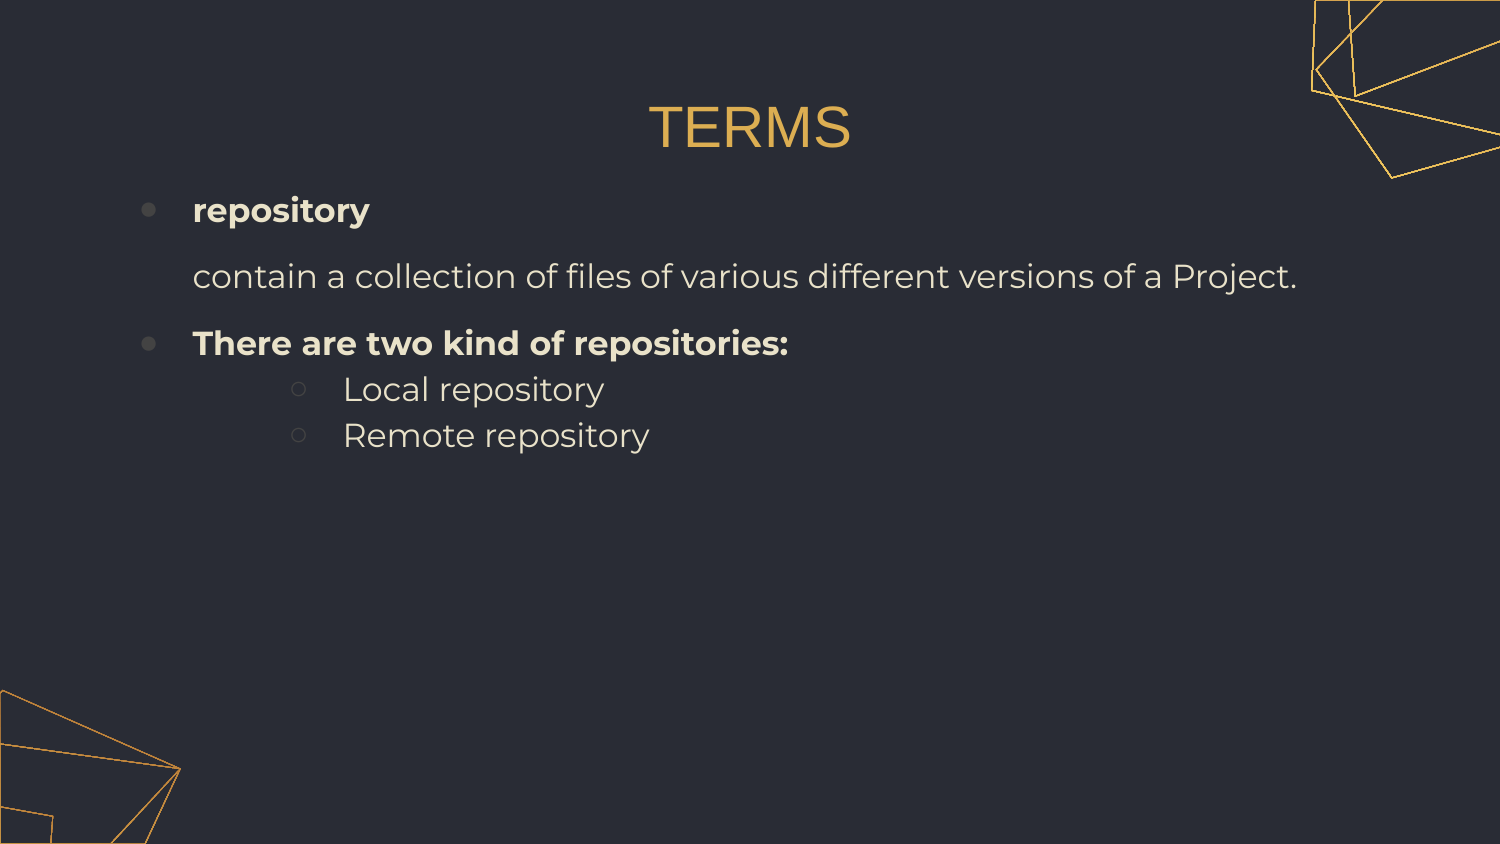

# TERMS
repository
contain a collection of files of various different versions of a Project.
There are two kind of repositories:
Local repository
Remote repository